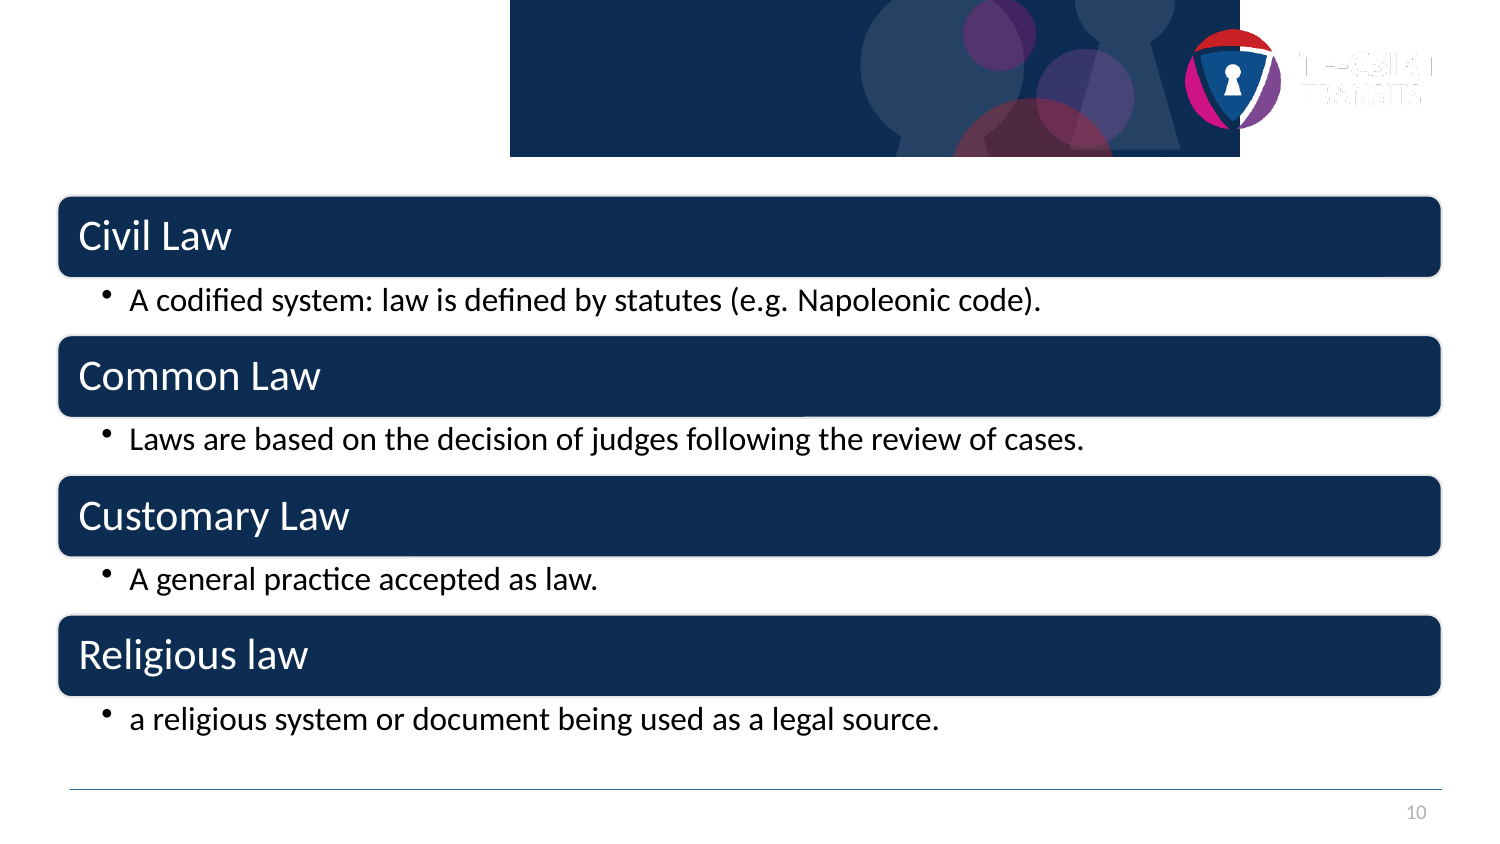

What Do They All Mean?
Civil Law
A codified system: law is defined by statutes (e.g. Napoleonic code).
Common Law
Laws are based on the decision of judges following the review of cases.
Customary Law
A general practice accepted as law.
Religious law
a religious system or document being used as a legal source.
10